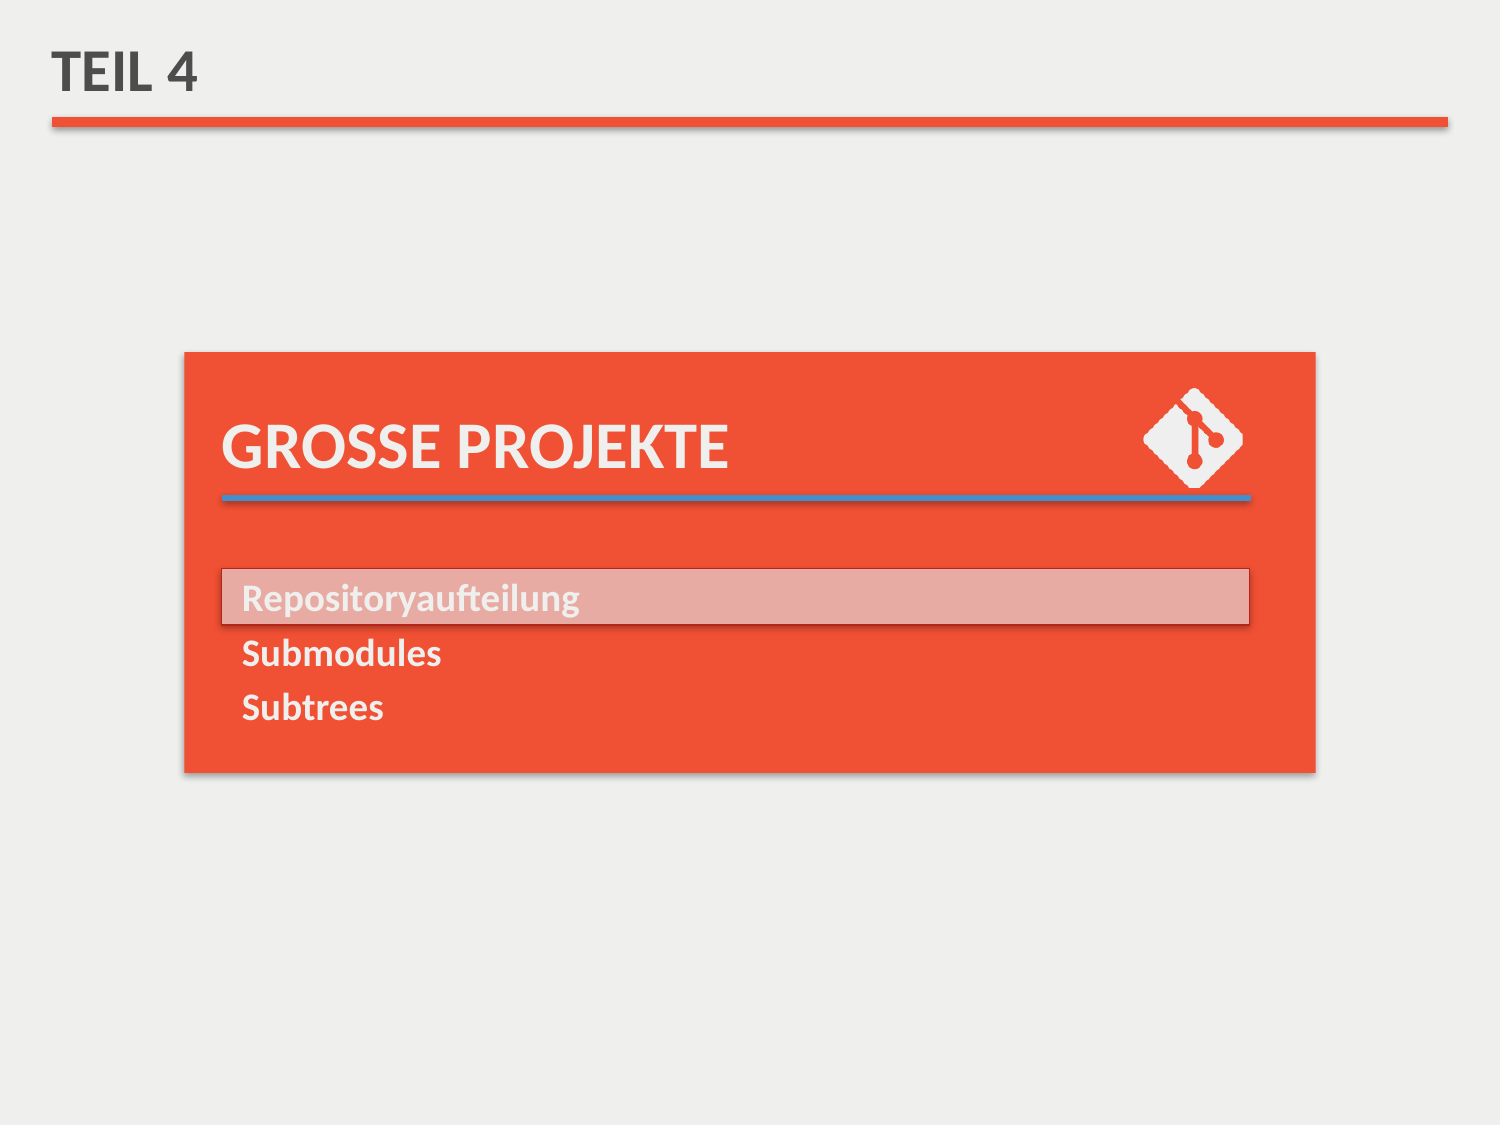

# TEIL 4
GROSSE PROJEKTE

Repositoryaufteilung
Submodules
Subtrees